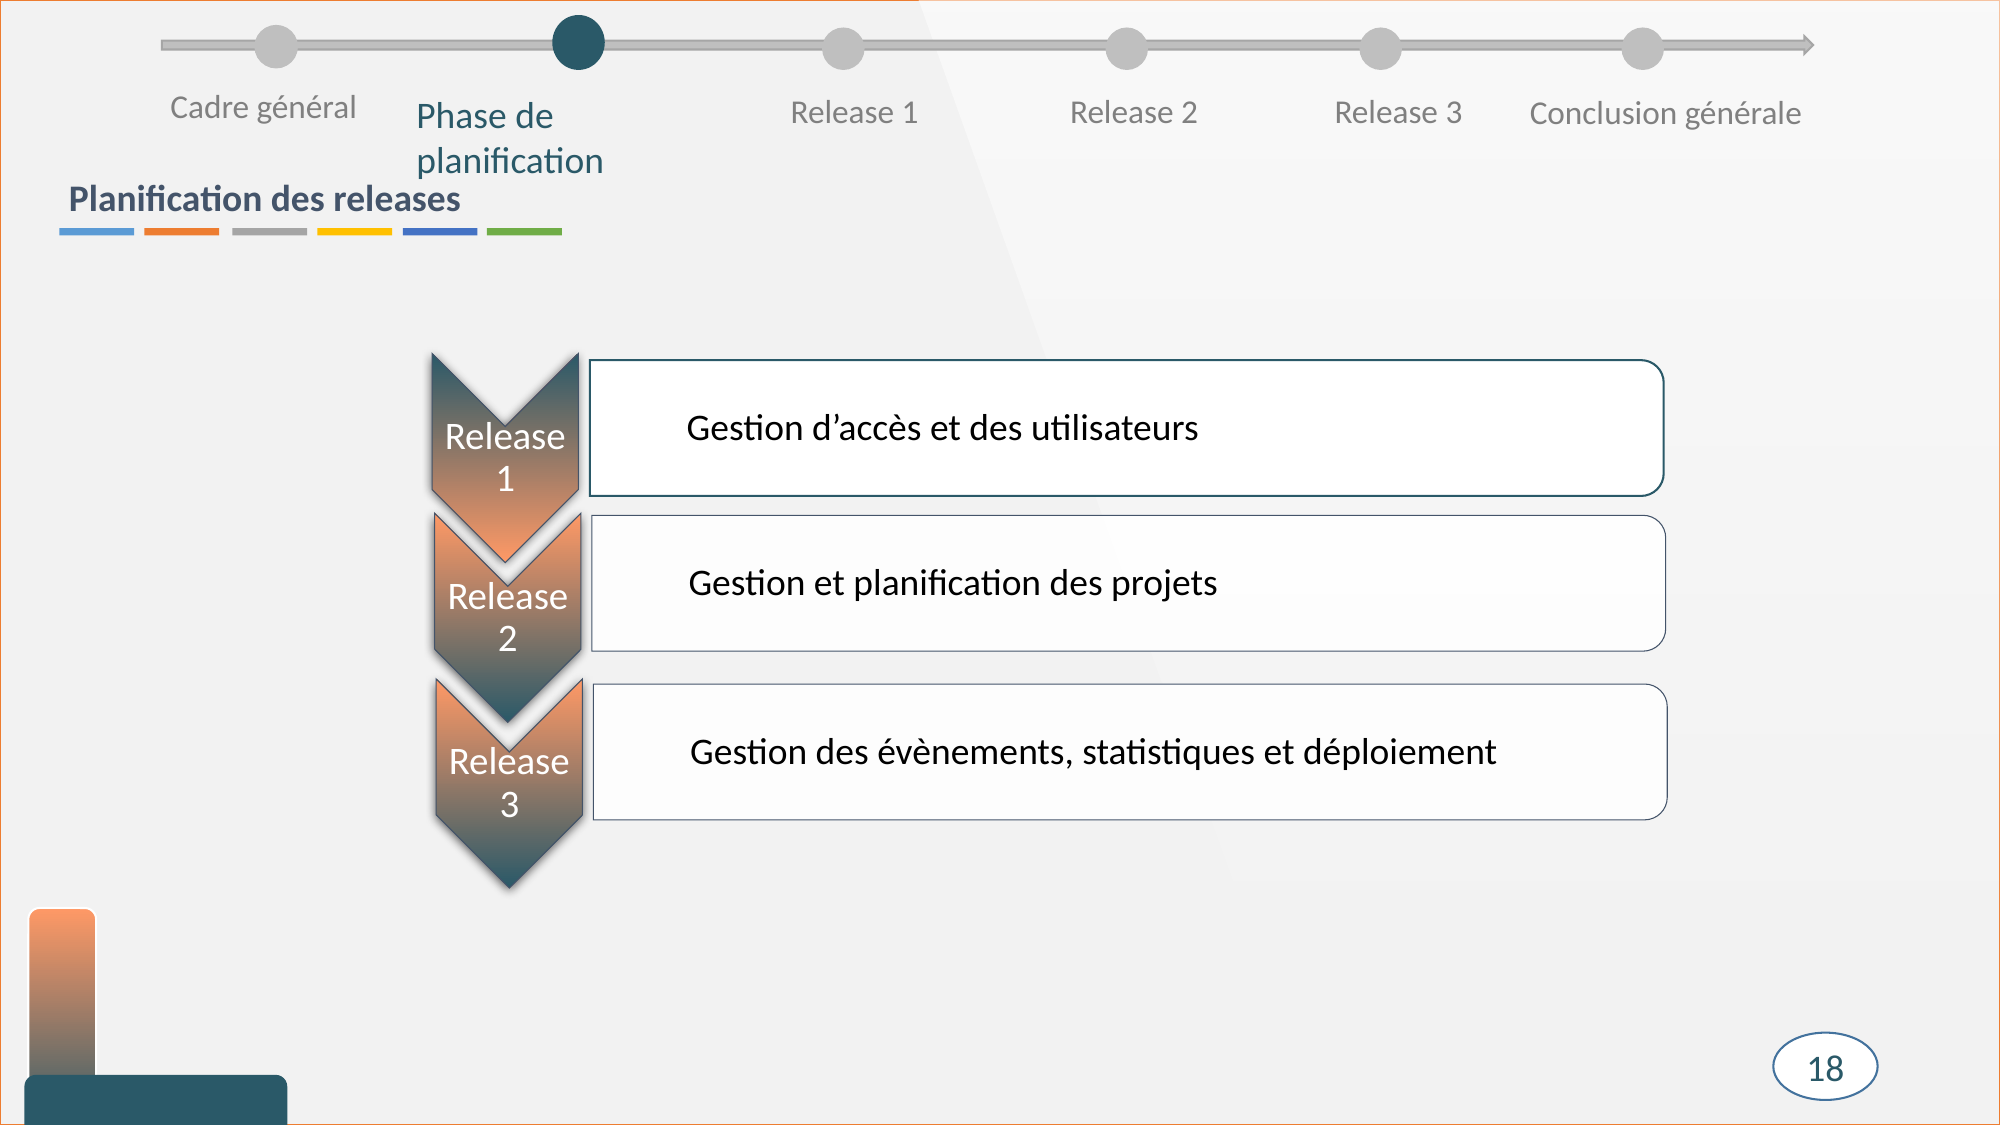

Cadre général
       Release 1
Release 2
Release 3
Phase de planification

Conclusion générale

Planification des releases

Release 1
Gestion d’accès et des utilisateurs
Release 2
Gestion et planification des projets
Release 3
Gestion des évènements, statistiques et déploiement

18